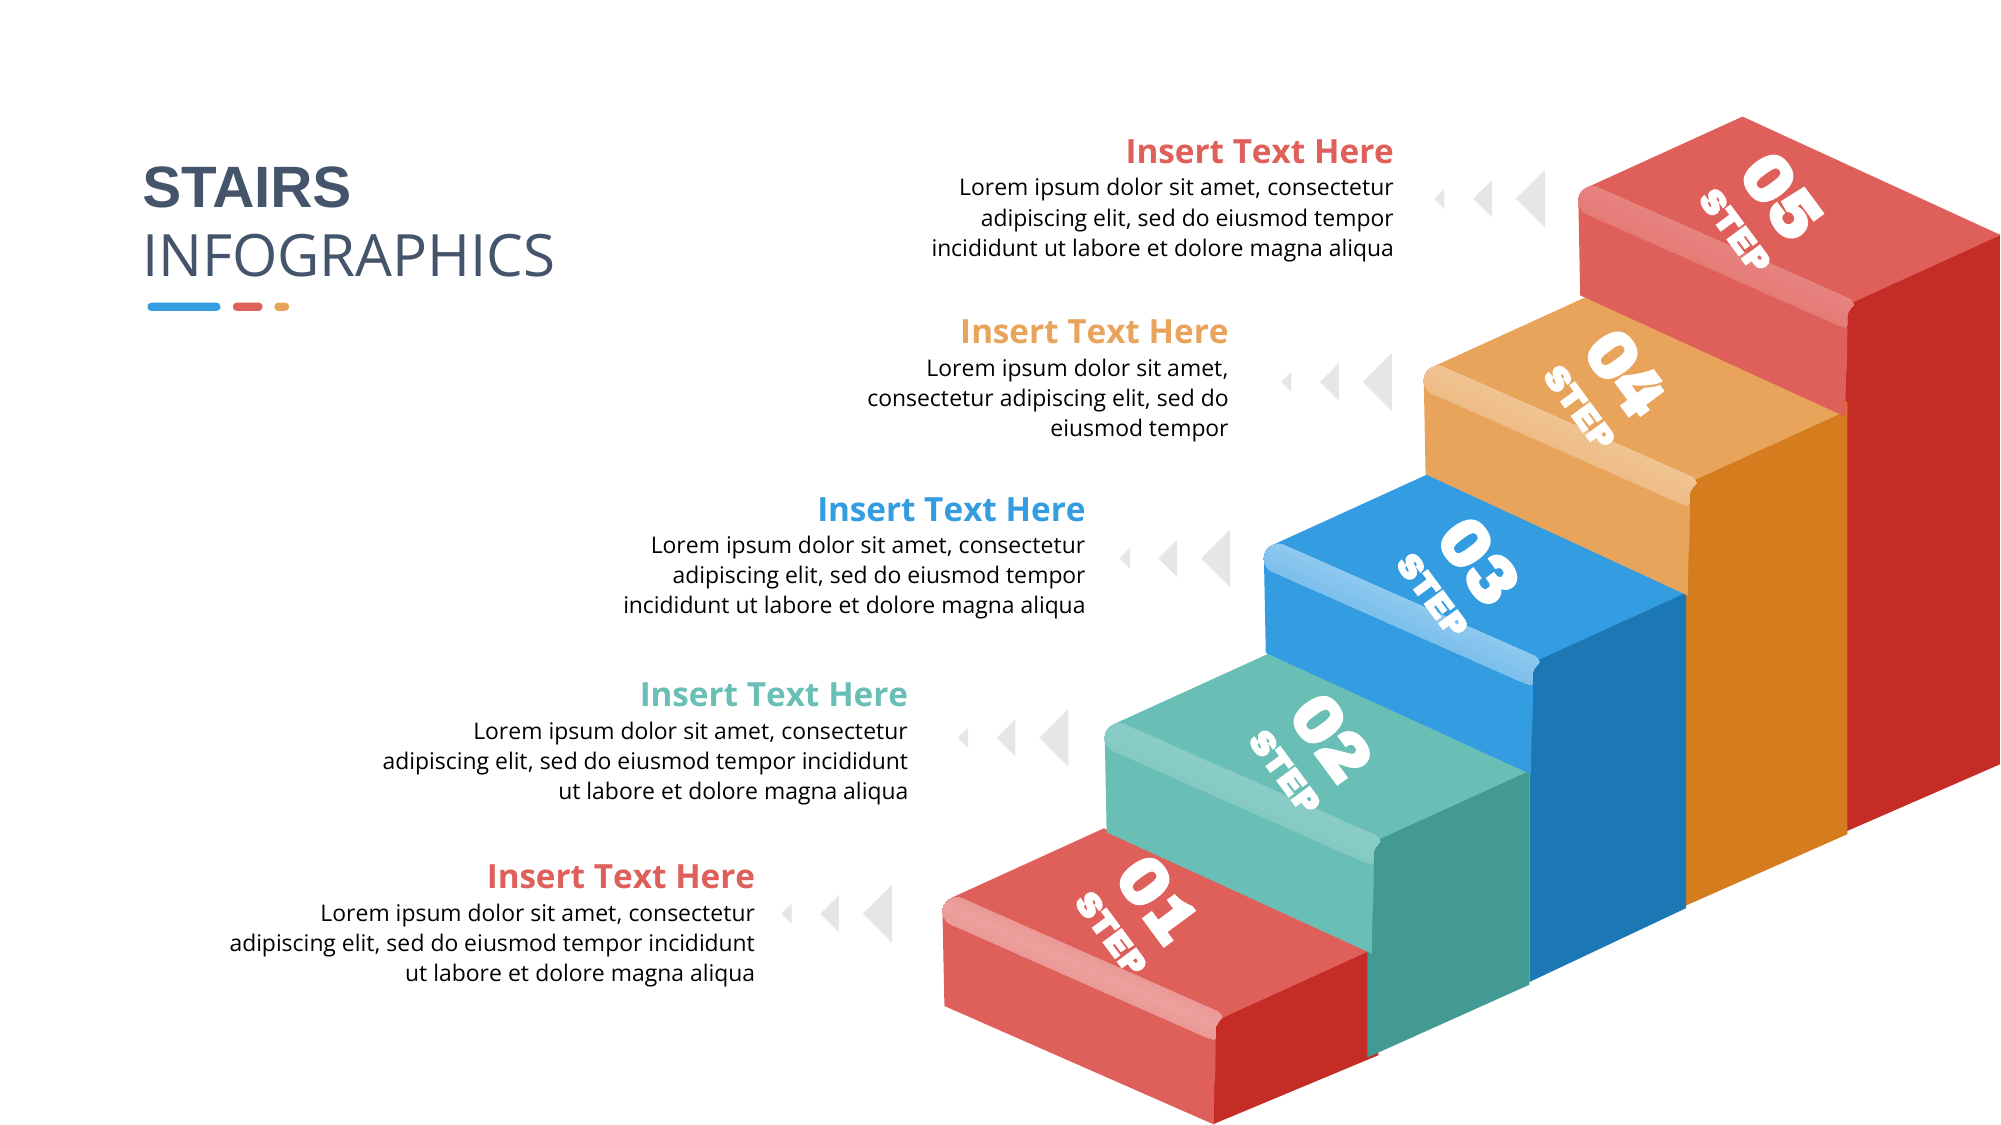

Insert Text Here
 Lorem ipsum dolor sit amet, consectetur adipiscing elit, sed do eiusmod tempor incididunt ut labore et dolore magna aliqua

05
STEP
STAIRS
INFOGRAPHICS

Insert Text Here
 Lorem ipsum dolor sit amet, consectetur adipiscing elit, sed do eiusmod tempor

04
STEP

Insert Text Here
 Lorem ipsum dolor sit amet, consectetur adipiscing elit, sed do eiusmod tempor incididunt ut labore et dolore magna aliqua

03
STEP

Insert Text Here
Lorem ipsum dolor sit amet, consectetur adipiscing elit, sed do eiusmod tempor incididunt ut labore et dolore magna aliqua

02
STEP

01
STEP
Insert Text Here
 Lorem ipsum dolor sit amet, consectetur adipiscing elit, sed do eiusmod tempor incididunt ut labore et dolore magna aliqua